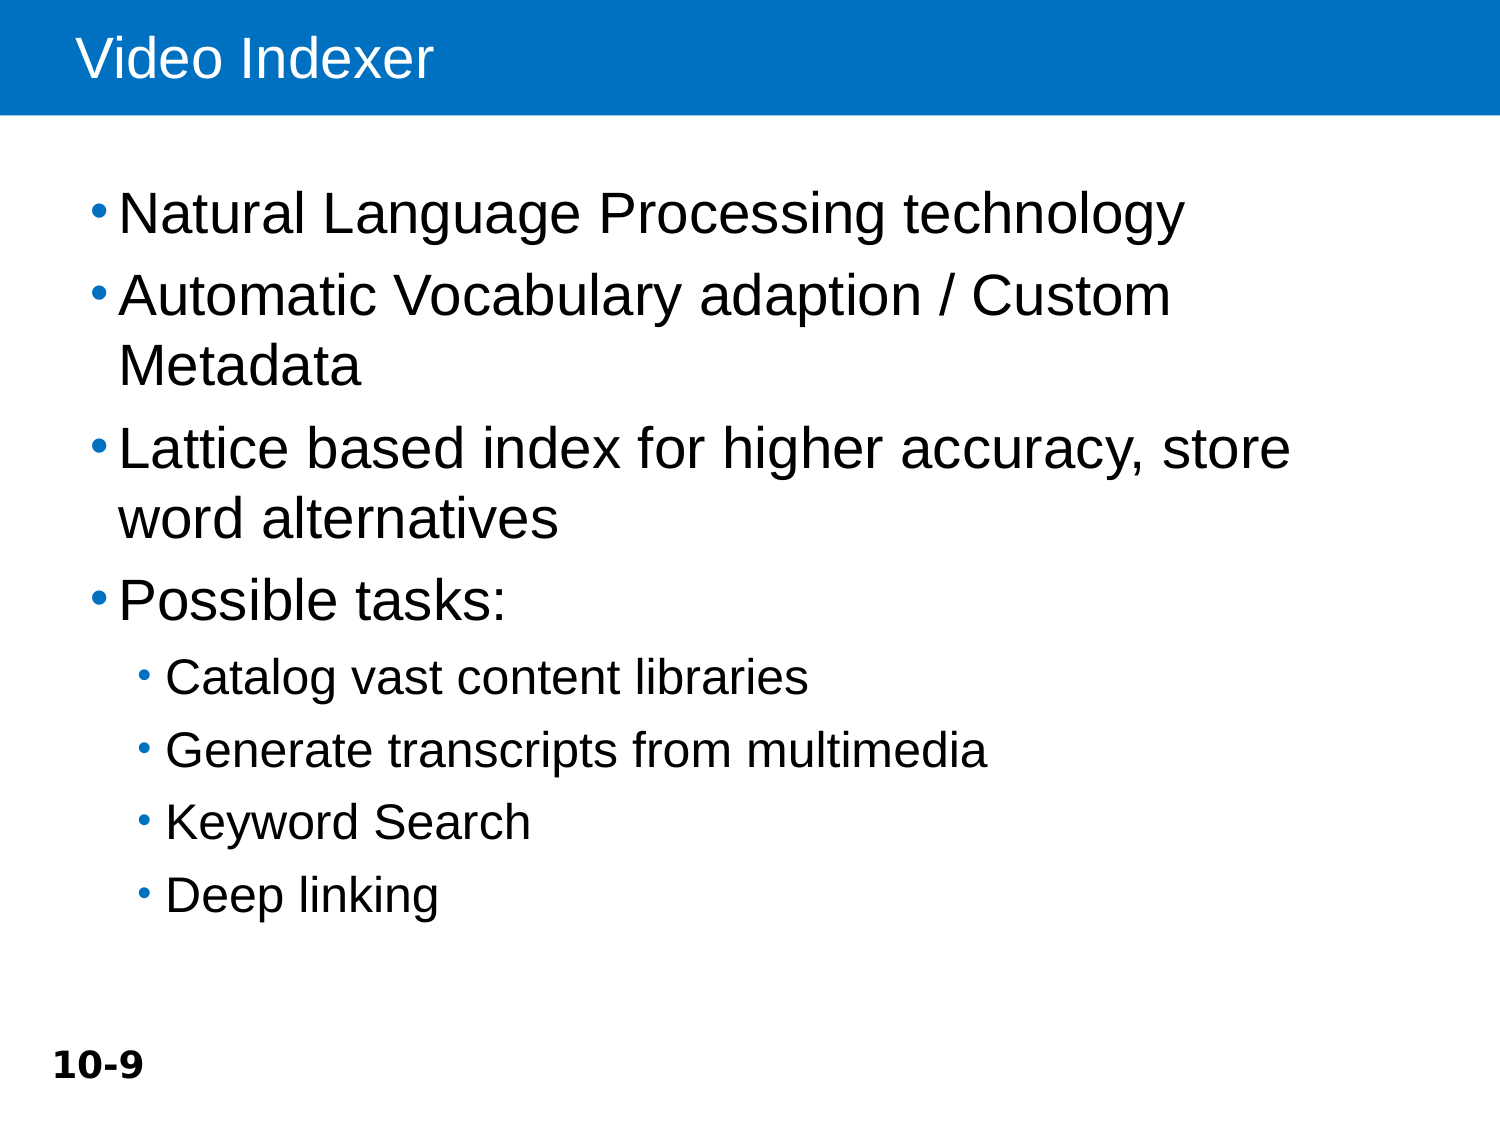

# Video Indexer
Natural Language Processing technology
Automatic Vocabulary adaption / Custom Metadata
Lattice based index for higher accuracy, store word alternatives
Possible tasks:
Catalog vast content libraries
Generate transcripts from multimedia
Keyword Search
Deep linking

10-9